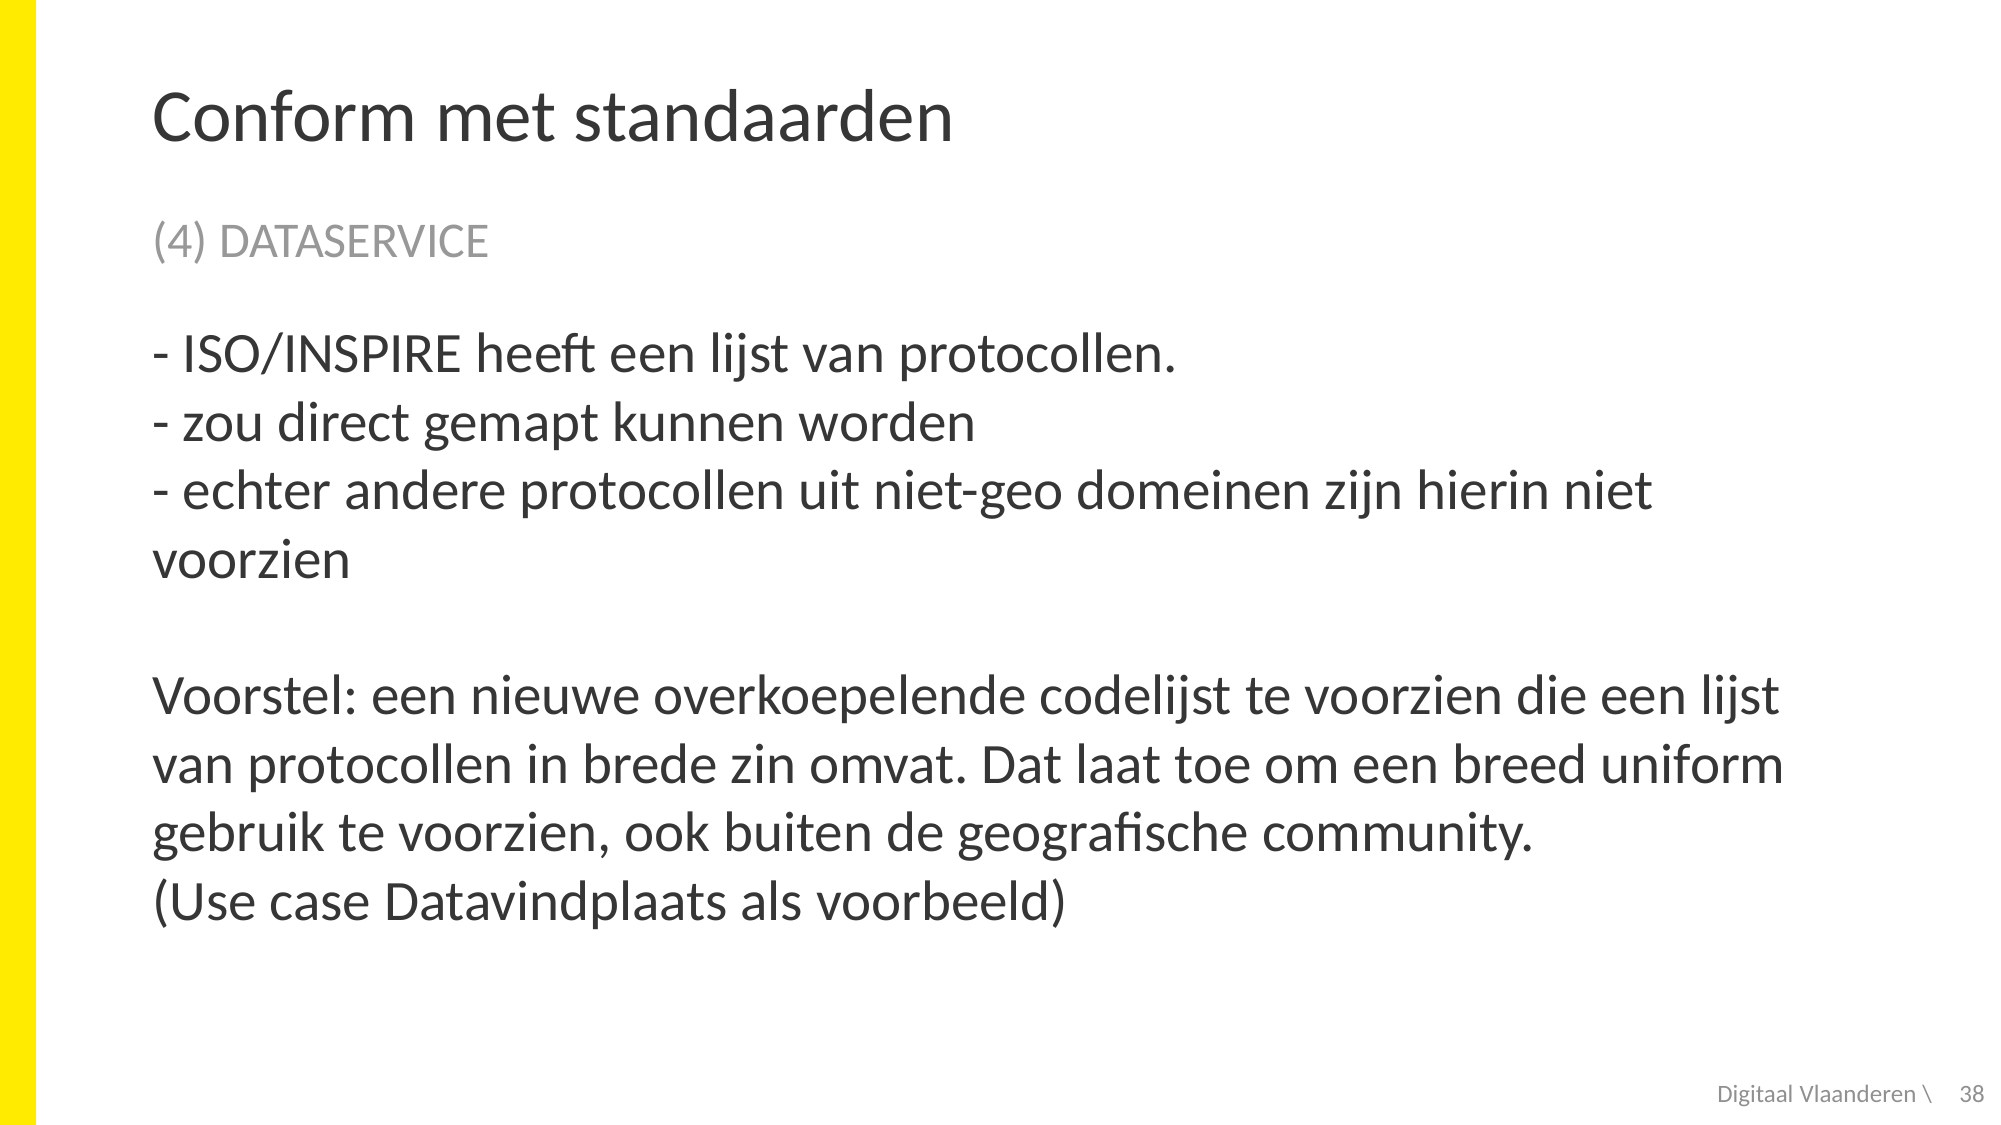

# Conform met standaarden
(4) Dataservice
- ISO/INSPIRE heeft een lijst van protocollen.
- zou direct gemapt kunnen worden
- echter andere protocollen uit niet-geo domeinen zijn hierin niet voorzien

Voorstel: een nieuwe overkoepelende codelijst te voorzien die een lijst van protocollen in brede zin omvat. Dat laat toe om een breed uniform gebruik te voorzien, ook buiten de geografische community.
(Use case Datavindplaats als voorbeeld)

Digitaal Vlaanderen \
38